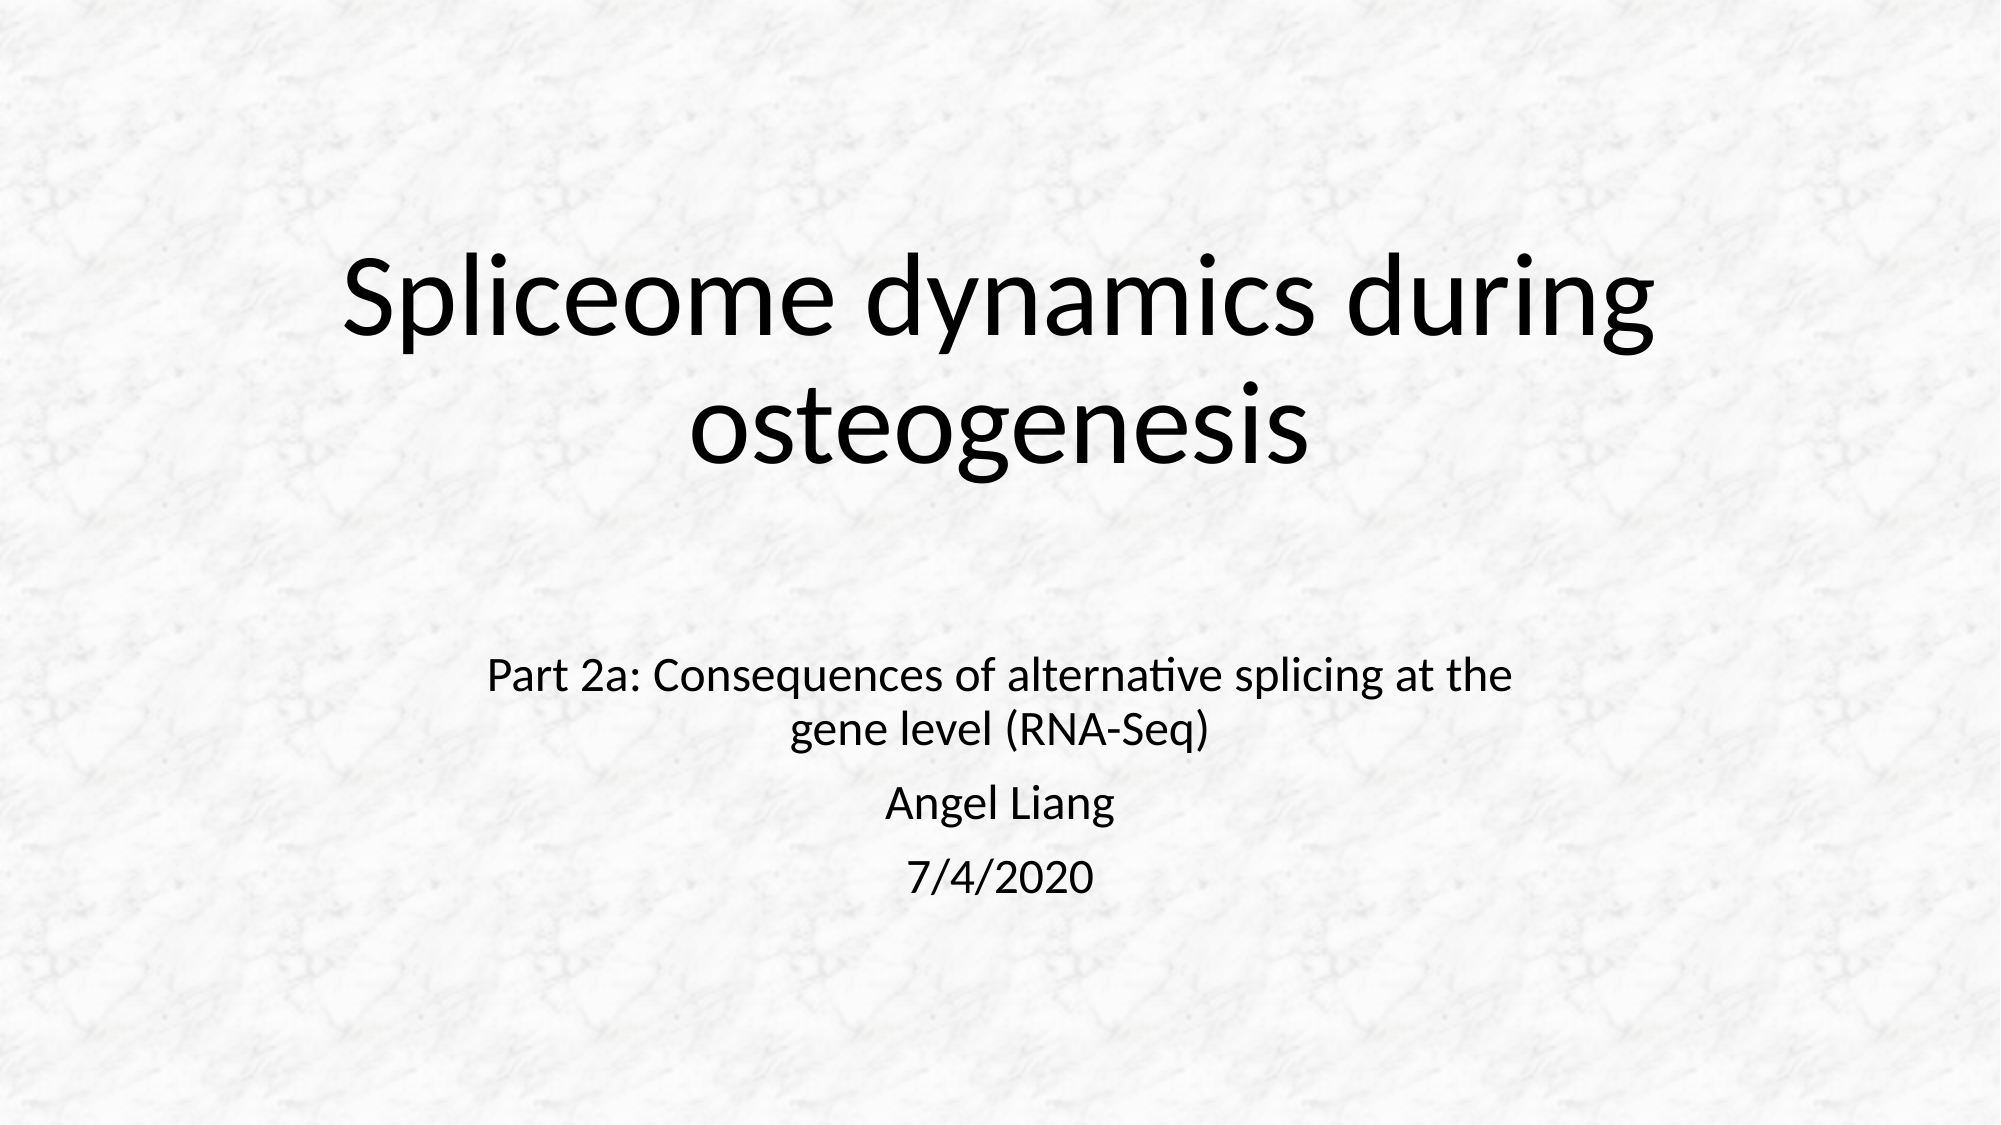

# Spliceome dynamics during osteogenesis
Part 2a: Consequences of alternative splicing at the gene level (RNA-Seq)
Angel Liang
7/4/2020